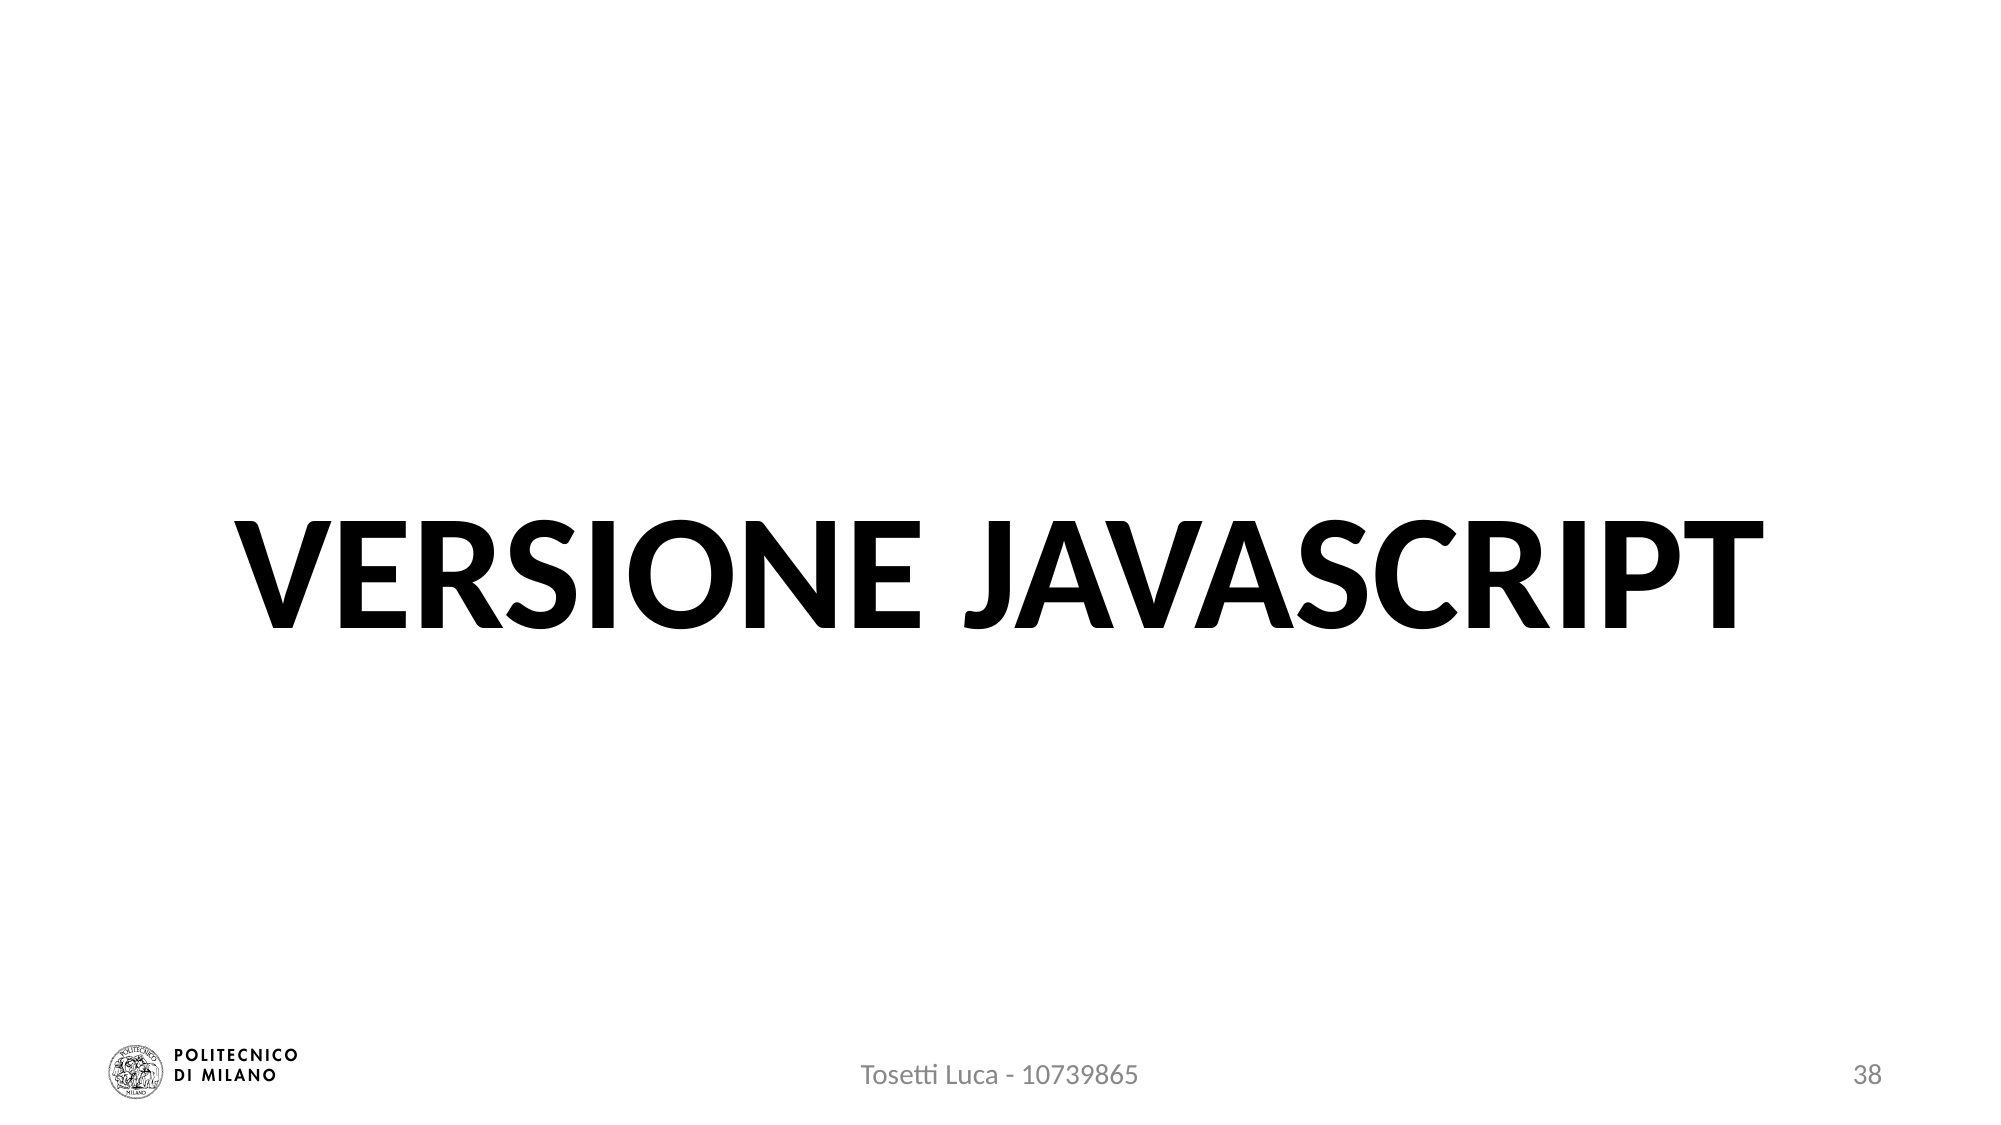

# VERSIONE JAVASCRIPT
Tosetti Luca - 10739865
38